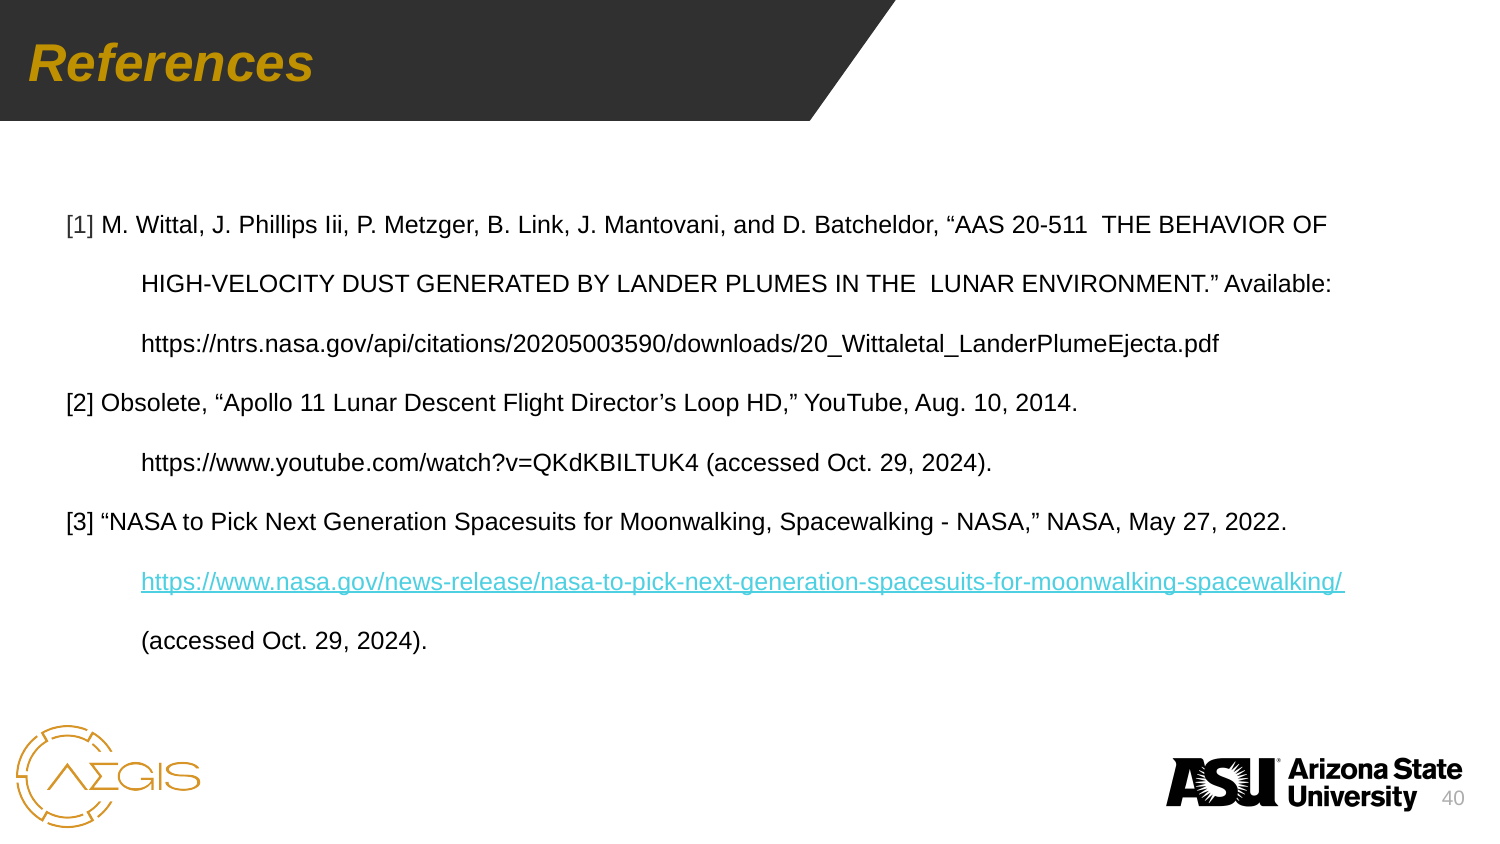

# References
[1] M. Wittal, J. Phillips Iii, P. Metzger, B. Link, J. Mantovani, and D. Batcheldor, “AAS 20-511  THE BEHAVIOR OF
HIGH-VELOCITY DUST GENERATED BY LANDER PLUMES IN THE  LUNAR ENVIRONMENT.” Available:
https://ntrs.nasa.gov/api/citations/20205003590/downloads/20_Wittaletal_LanderPlumeEjecta.pdf
[2] Obsolete, “Apollo 11 Lunar Descent Flight Director’s Loop HD,” YouTube, Aug. 10, 2014.
https://www.youtube.com/watch?v=QKdKBILTUK4 (accessed Oct. 29, 2024).
[3] “NASA to Pick Next Generation Spacesuits for Moonwalking, Spacewalking - NASA,” NASA, May 27, 2022.
https://www.nasa.gov/news-release/nasa-to-pick-next-generation-spacesuits-for-moonwalking-spacewalking/
(accessed Oct. 29, 2024).
‌

40